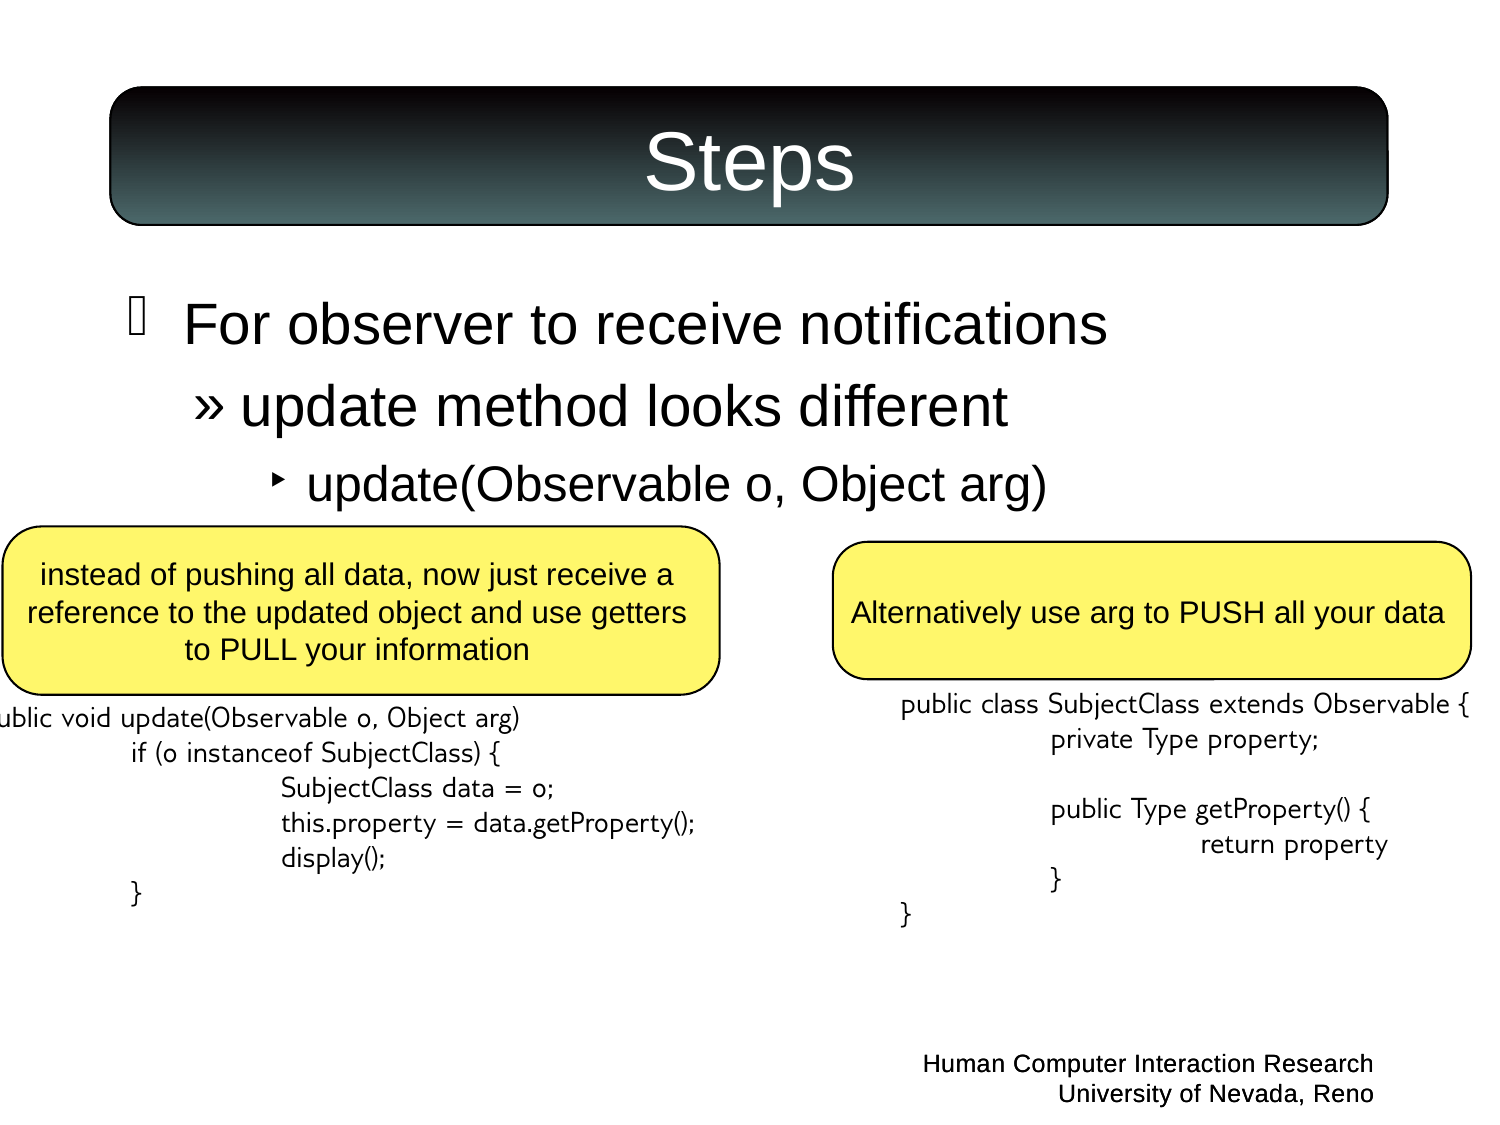

# Steps

For observer to receive notifications
update method looks different
update(Observable o, Object arg)
instead of pushing all data, now just receive a reference to the updated object and use getters to PULL your information
Alternatively use arg to PUSH all your data
public class SubjectClass extends Observable {
	private Type property;

	public Type getProperty() {
		return property
	}
}

public void update(Observable o, Object arg)
	if (o instanceof SubjectClass) {
		SubjectClass data = o;
		this.property = data.getProperty();
		display();
	}
}

Human Computer Interaction Research
University of Nevada, Reno